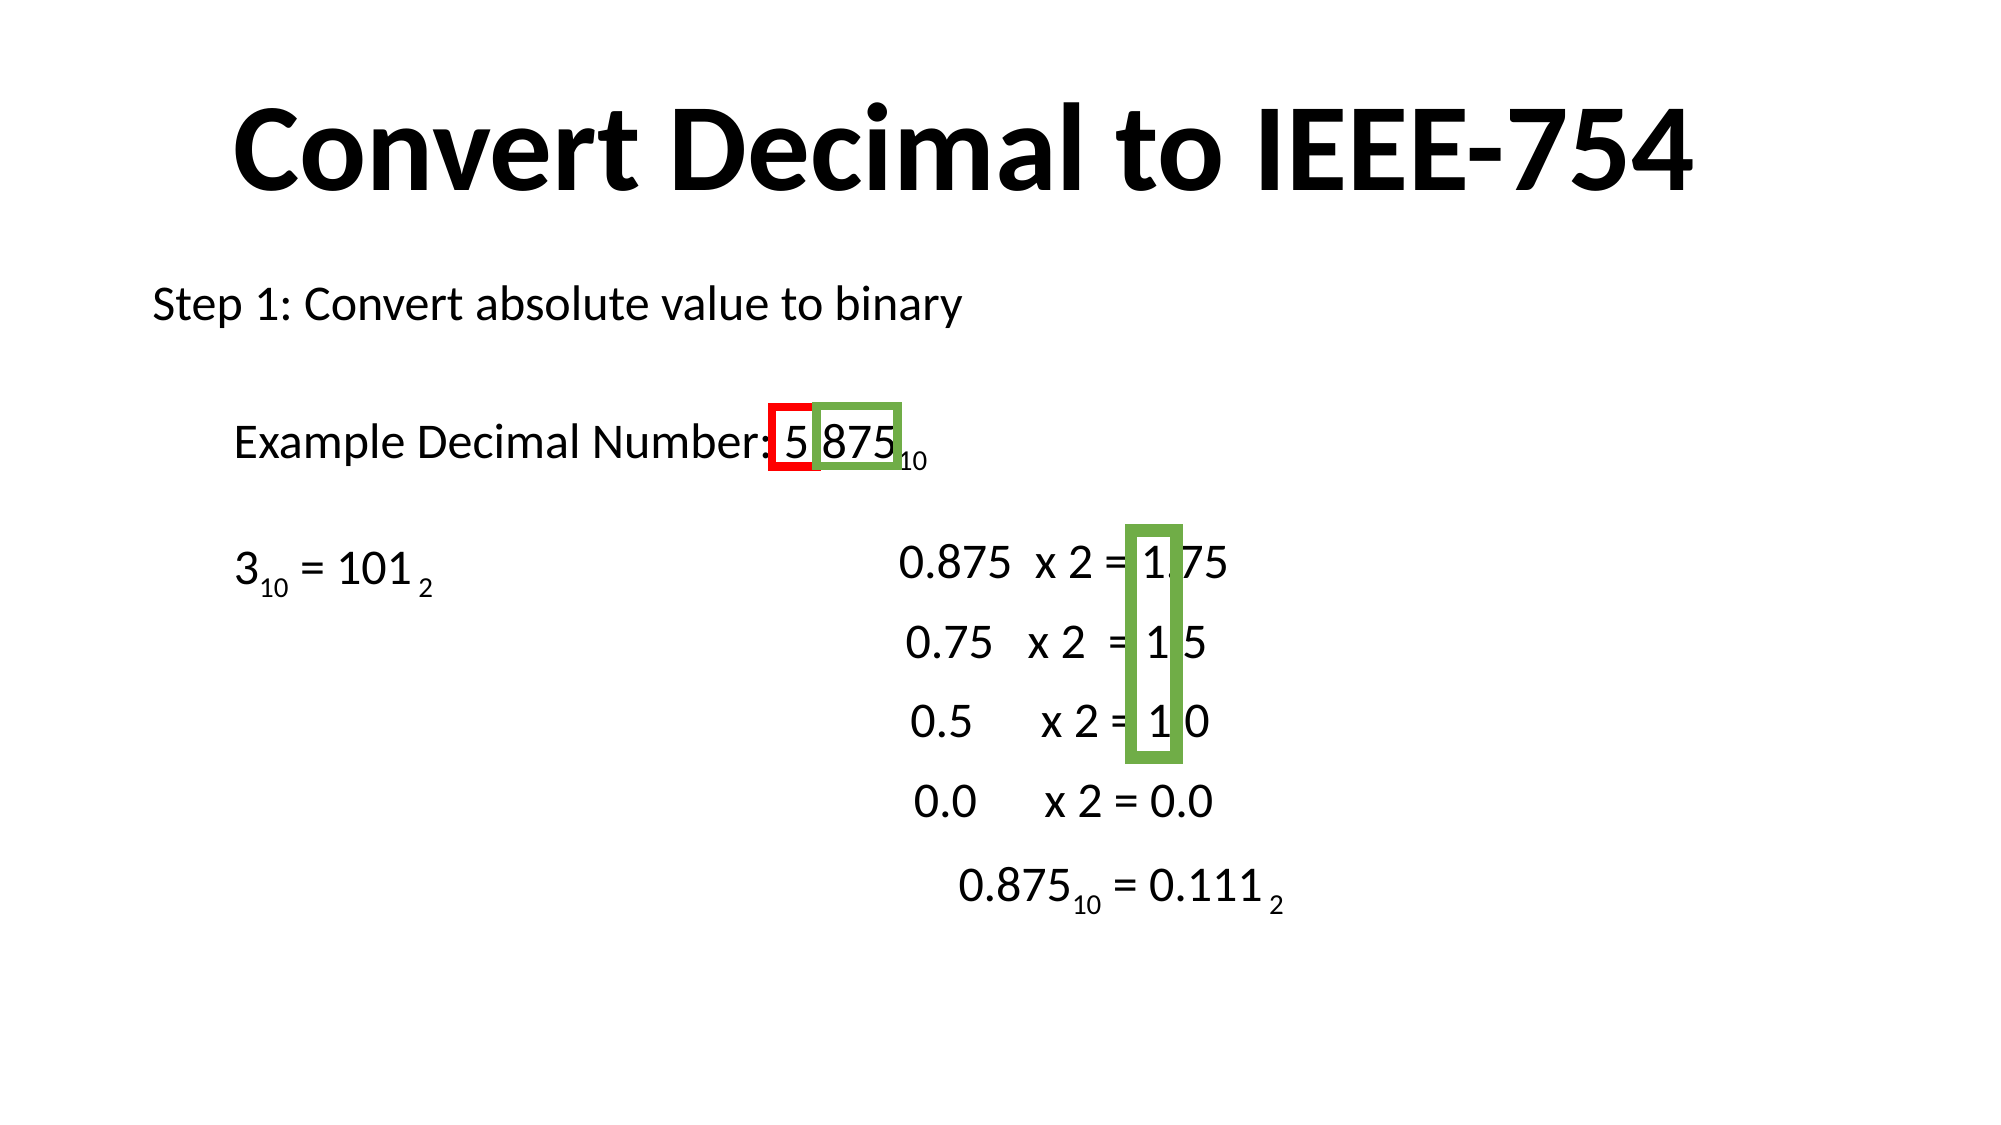

Convert Decimal to IEEE-754
Step 1: Convert absolute value to binary
Example Decimal Number: 5.87510

310 = 101 2
0.875  x 2 = 1.75

0.75   x 2  = 1.5
0.5      x 2 = 1.0
0.0      x 2 = 0.0
0.87510 = 0.111 2